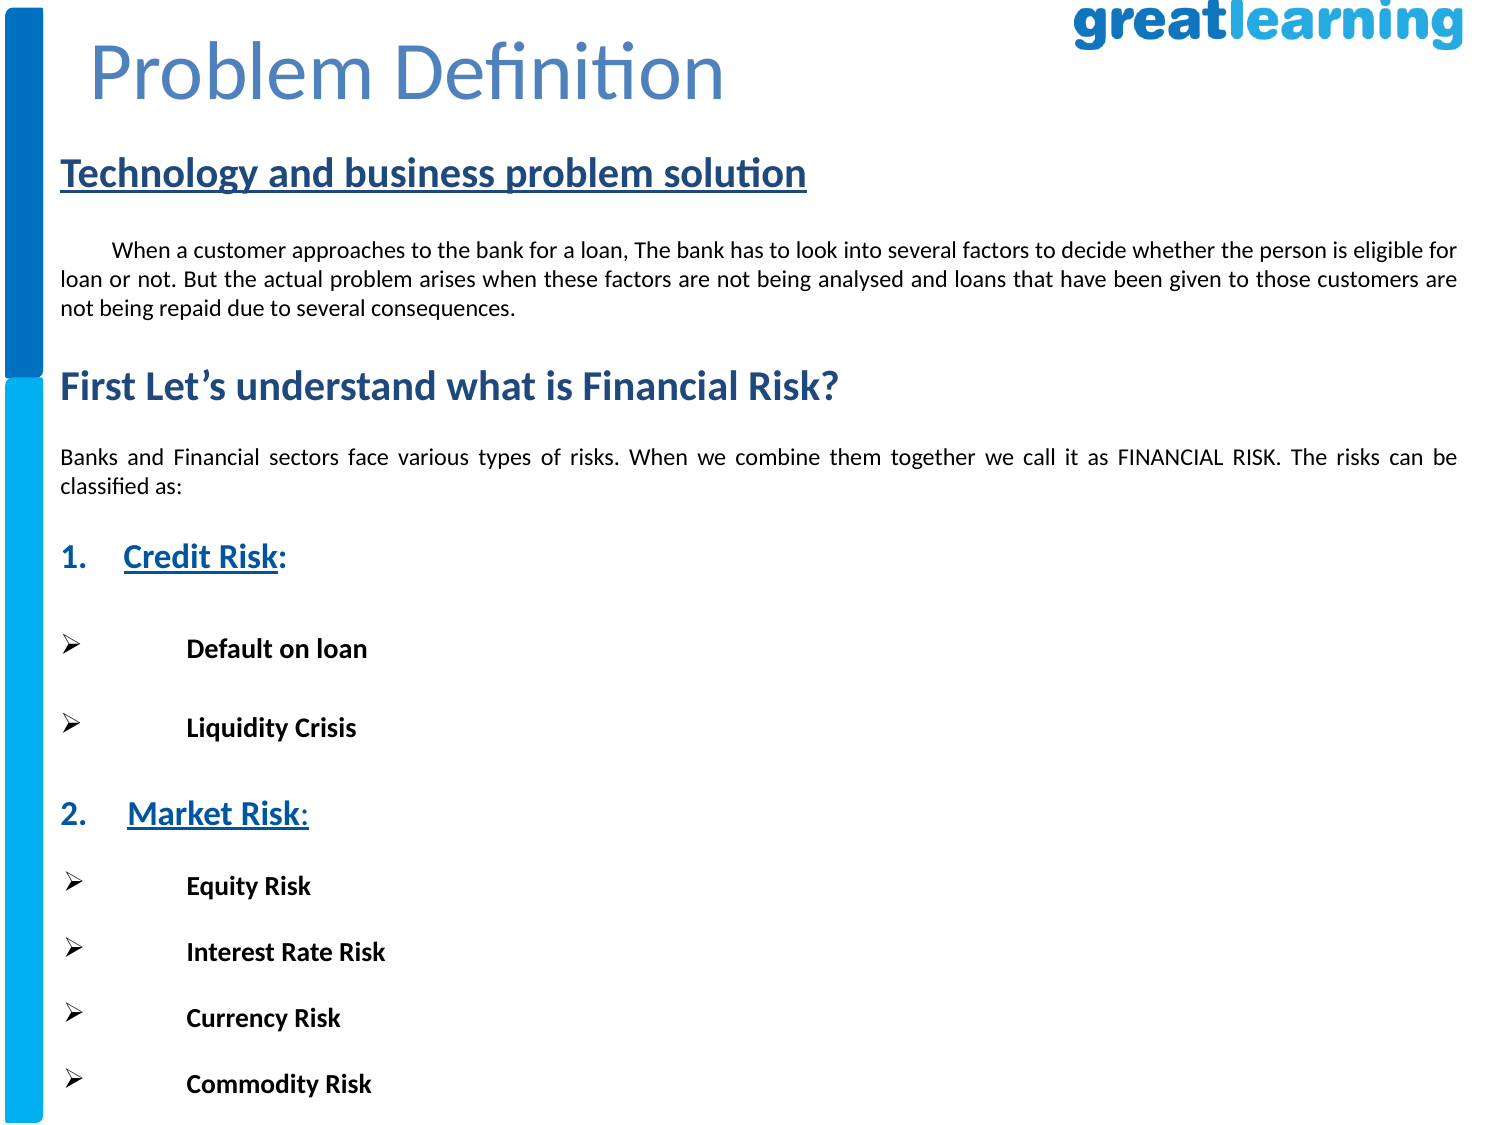

Problem Definition

Technology and business problem solution

         When a customer approaches to the bank for a loan, The bank has to look into several factors to decide whether the person is eligible for loan or not. But the actual problem arises when these factors are not being analysed and loans that have been given to those customers are not being repaid due to several consequences.

First Let’s understand what is Financial Risk?

Banks and Financial sectors face various types of risks. When we combine them together we call it as FINANCIAL RISK. The risks can be classified as:

Credit Risk:

Default on loan

Liquidity Crisis

2.     Market Risk:

Equity Risk

Interest Rate Risk

Currency Risk

Commodity Risk